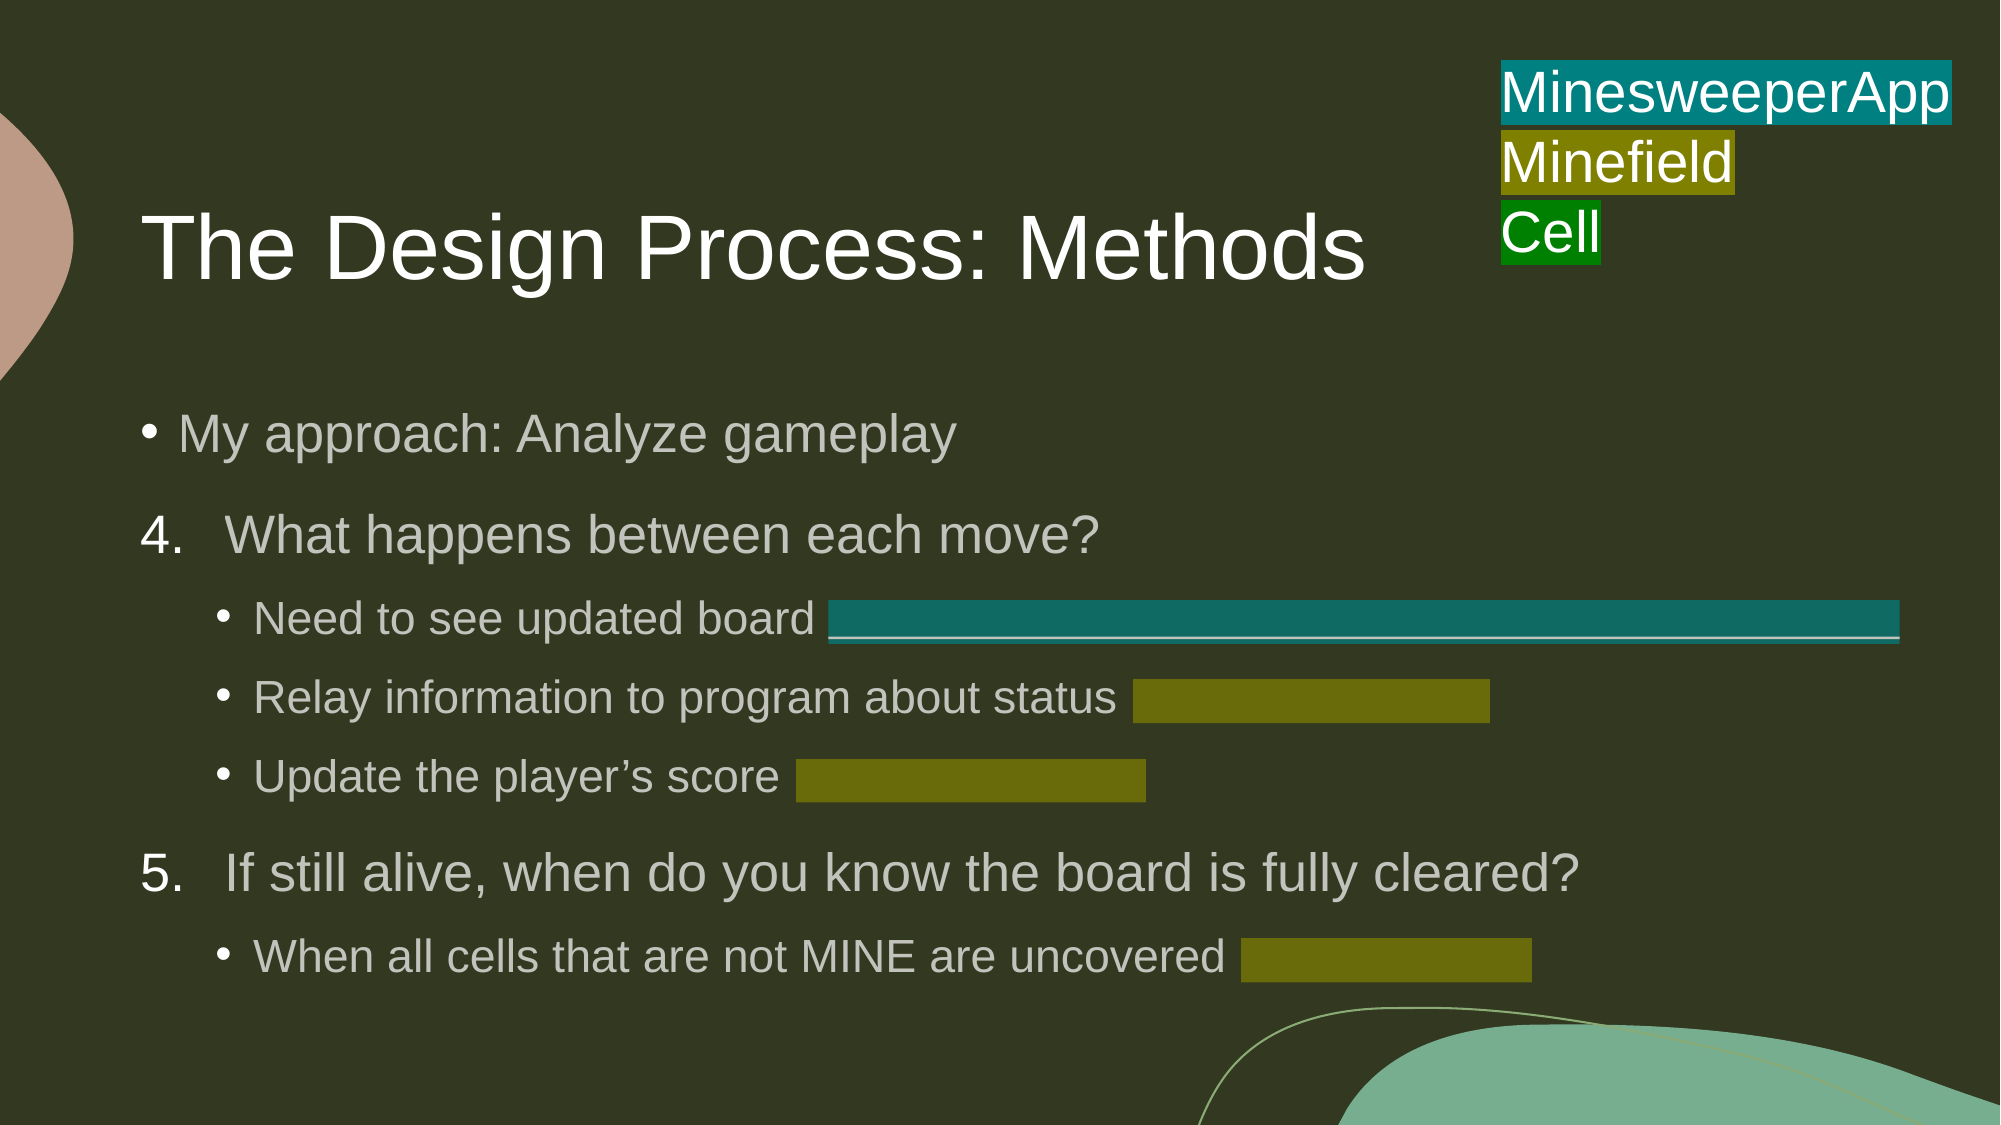

MinesweeperApp
Minefield
Cell
# The Design Process: Methods
My approach: Analyze gameplay
What happens between each move?
Need to see updated board (+ displayBoard(field : Minefield)), (+getMines() : int)
Relay information to program about status (+isGameDone())
Update the player’s score (- updateScore())
If still alive, when do you know the board is fully cleared?
When all cells that are not MINE are uncovered (- checkEnd())